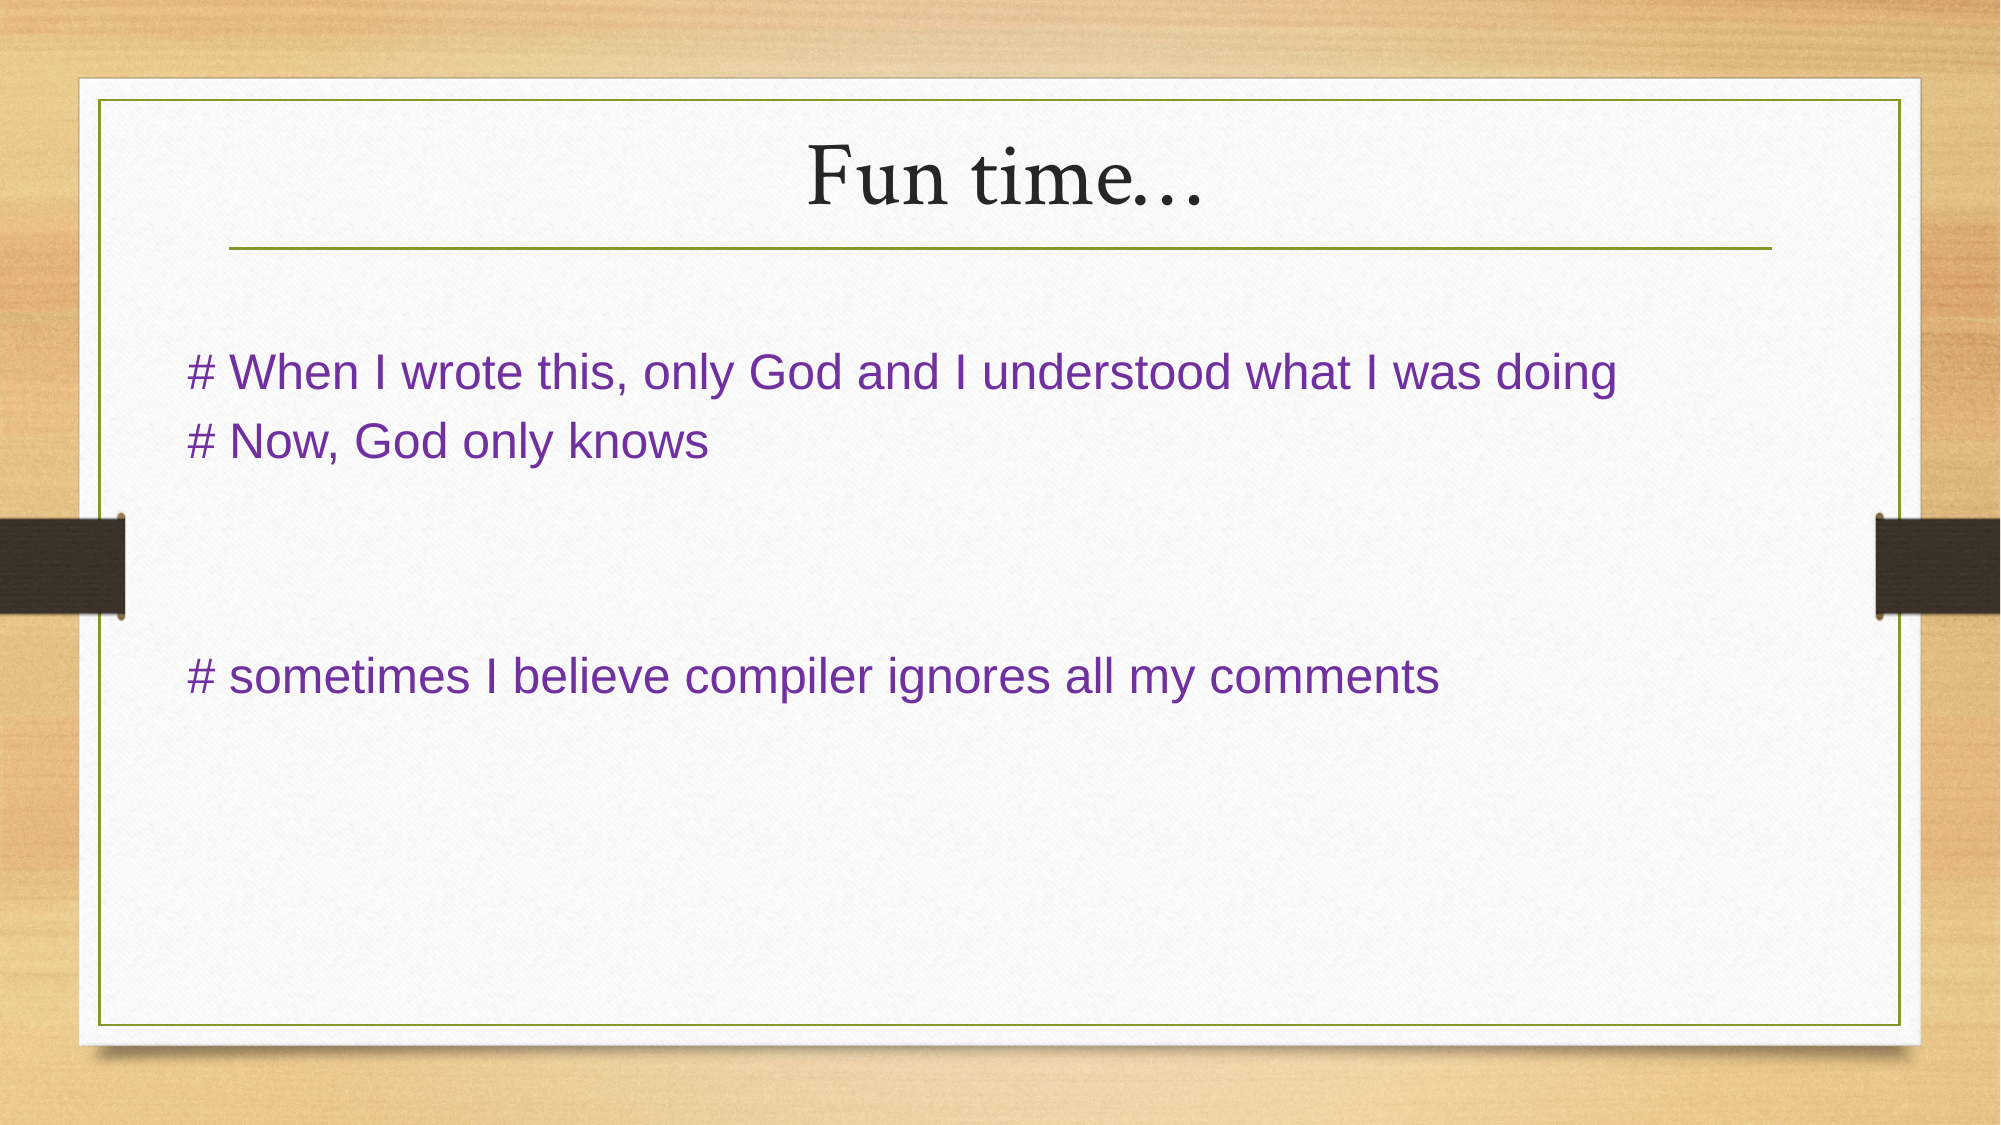

# Fun time…

# When I wrote this, only God and I understood what I was doing
# Now, God only knows

# sometimes I believe compiler ignores all my comments